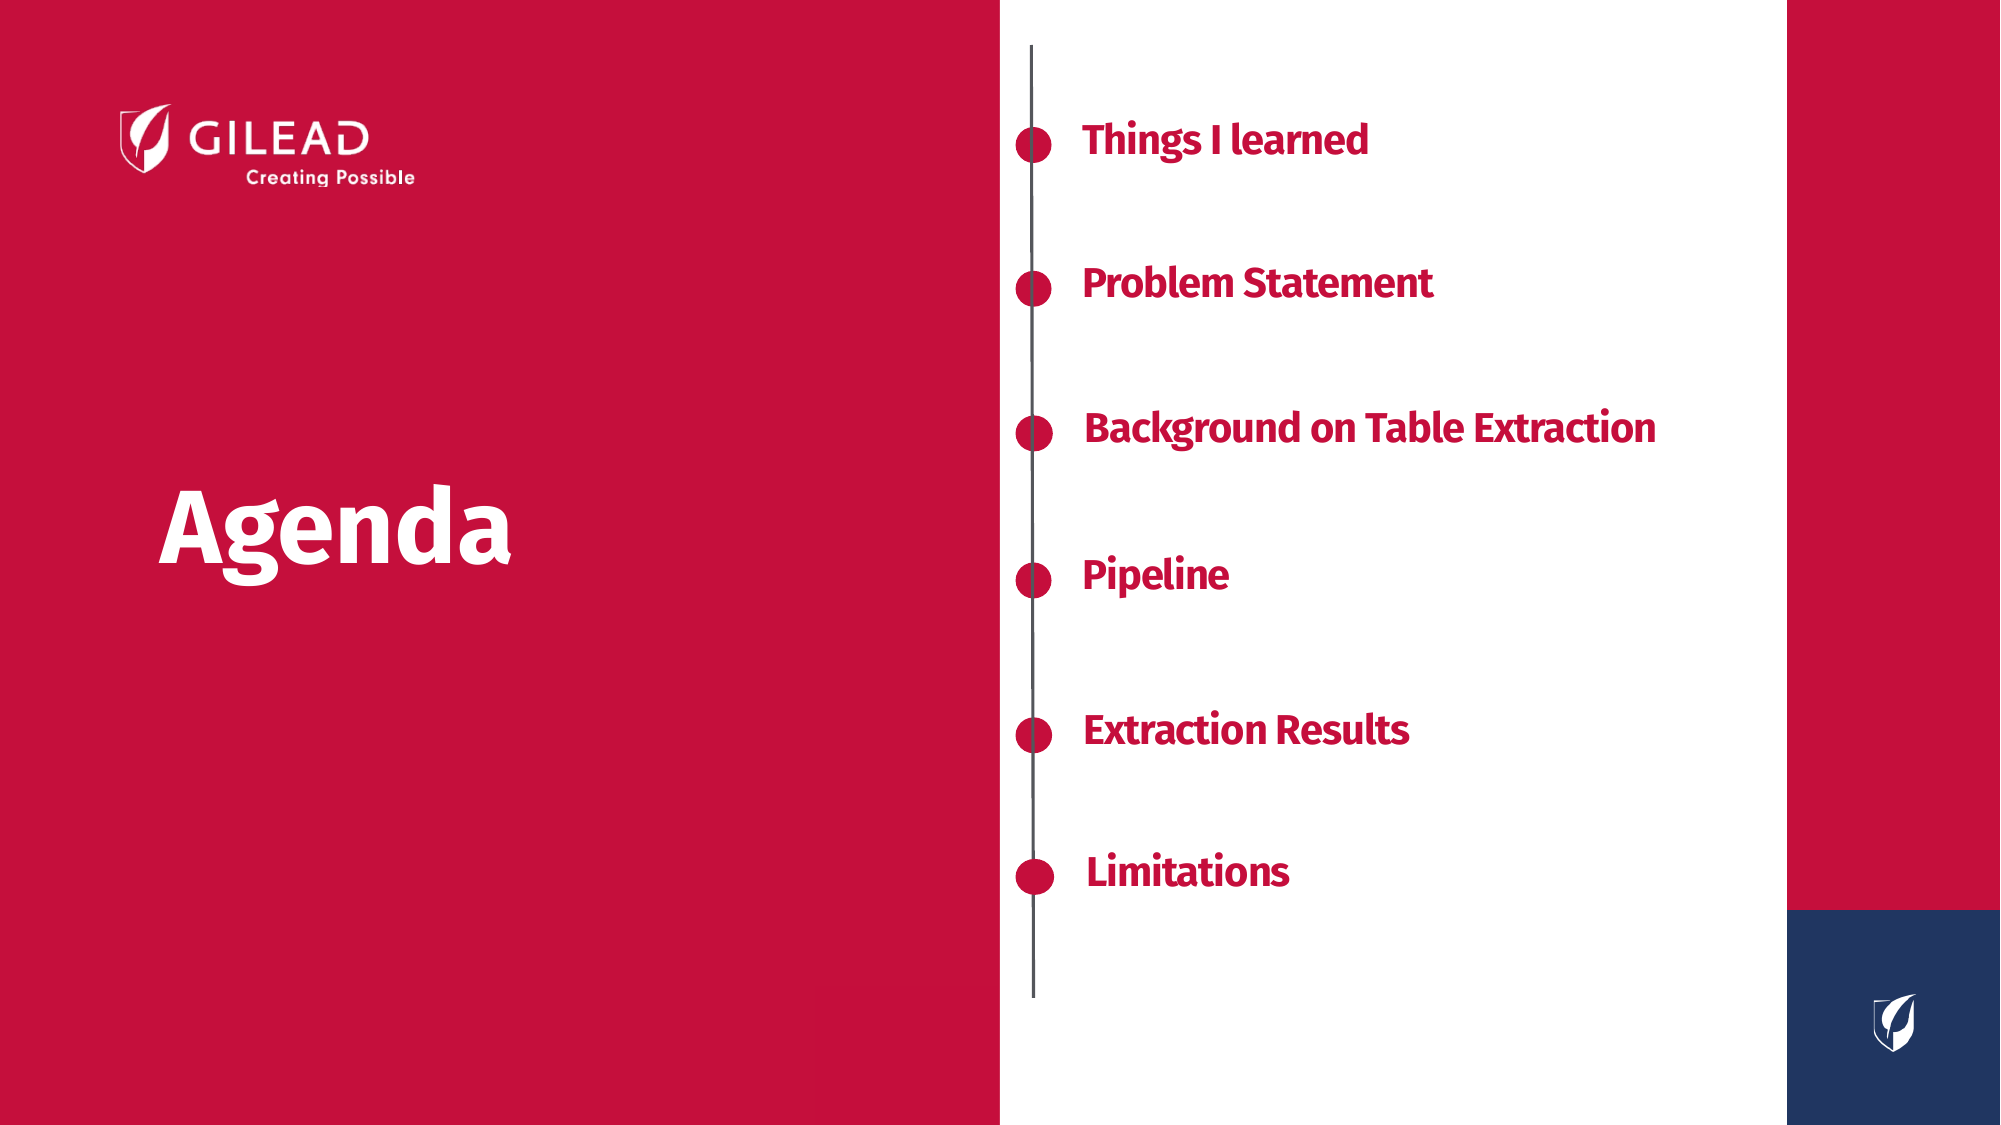

Things I learned

Problem Statement

Background on Table Extraction

# Agenda

Pipeline

Extraction Results

Limitations